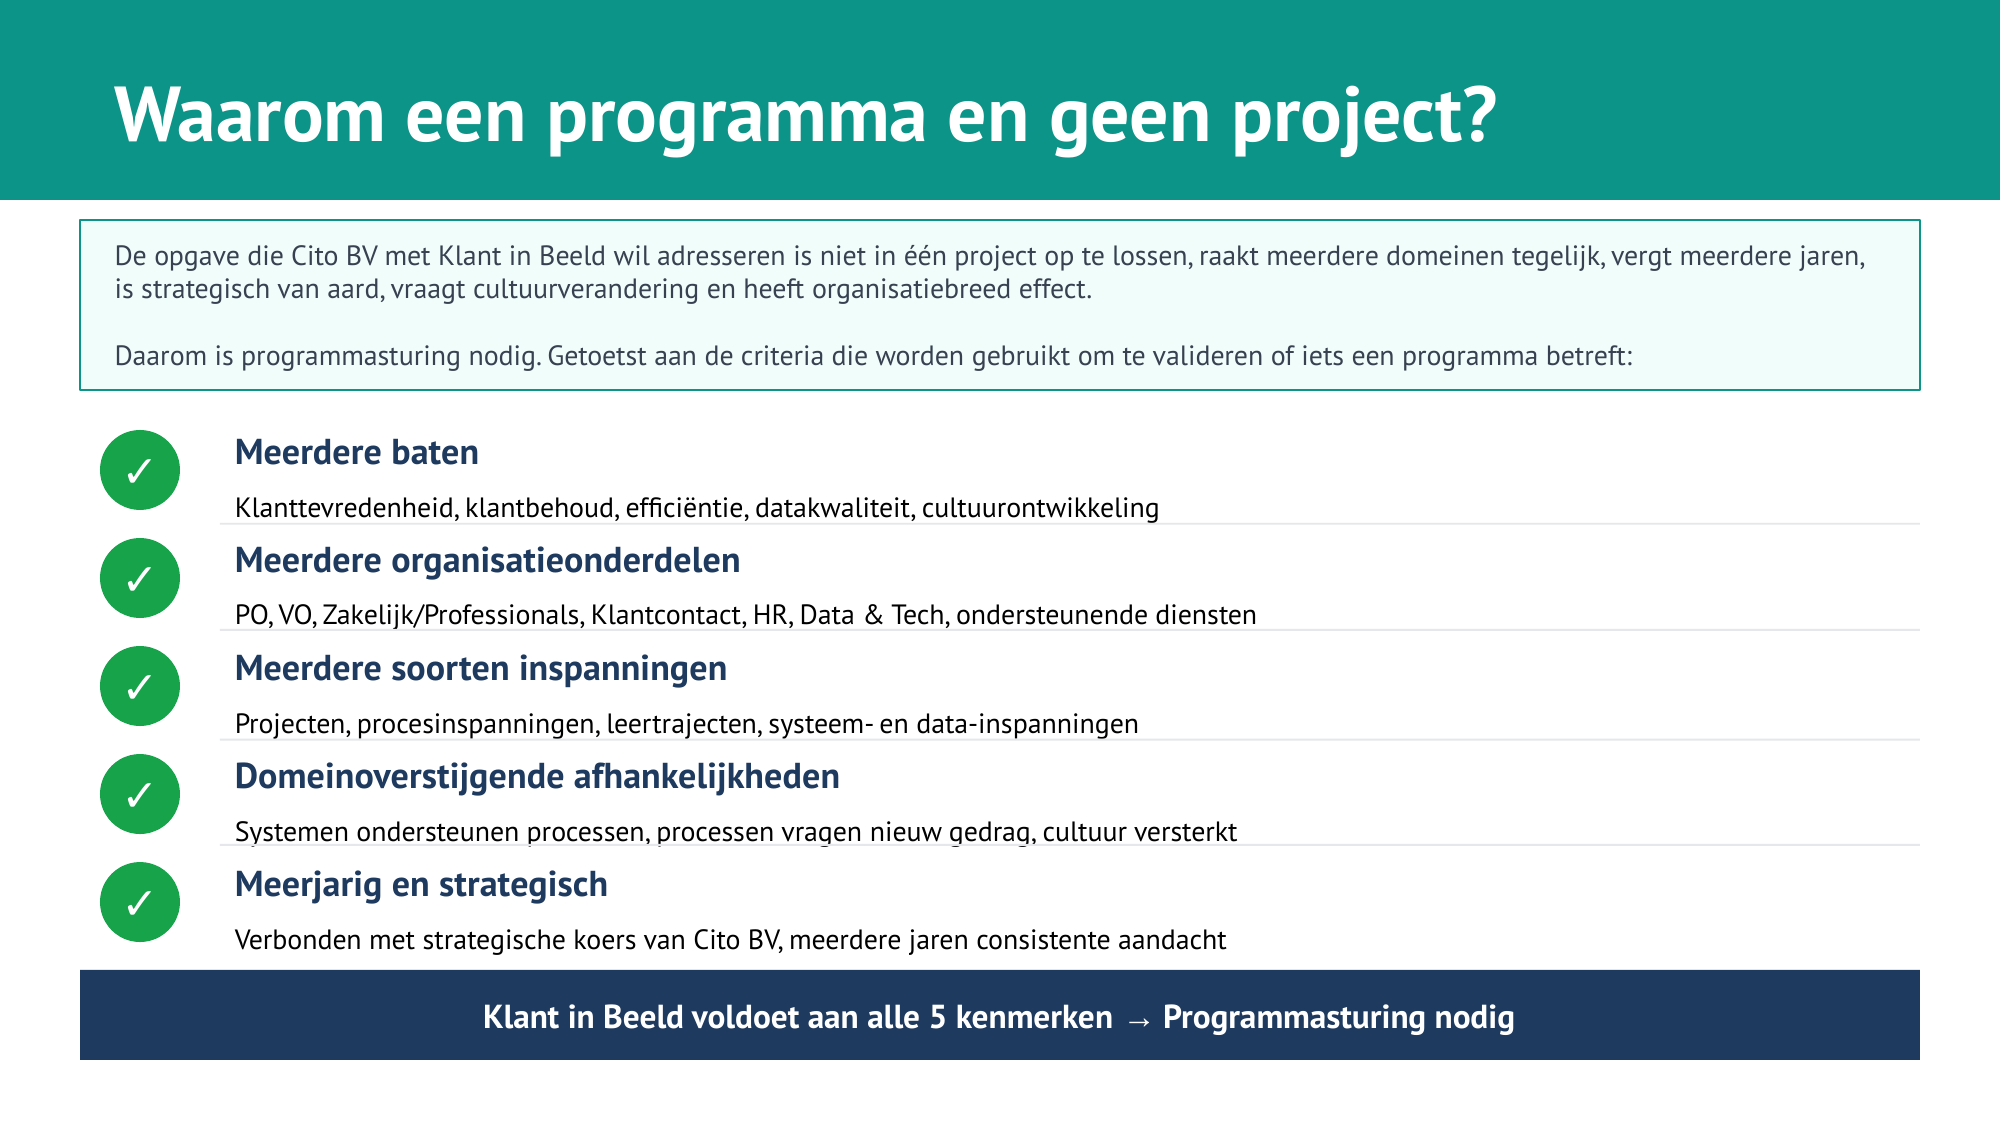

Waarom een programma en geen project?

De opgave die Cito BV met Klant in Beeld wil adresseren is niet in één project op te lossen, raakt meerdere domeinen tegelijk, vergt meerdere jaren, is strategisch van aard, vraagt cultuurverandering en heeft organisatiebreed effect.

Daarom is programmasturing nodig. Getoetst aan de criteria die worden gebruikt om te valideren of iets een programma betreft:
Meerdere baten

✓
Klanttevredenheid, klantbehoud, efficiëntie, datakwaliteit, cultuurontwikkeling

Meerdere organisatieonderdelen

✓
PO, VO, Zakelijk/Professionals, Klantcontact, HR, Data & Tech, ondersteunende diensten

Meerdere soorten inspanningen

✓
Projecten, procesinspanningen, leertrajecten, systeem- en data-inspanningen

Domeinoverstijgende afhankelijkheden

✓
Systemen ondersteunen processen, processen vragen nieuw gedrag, cultuur versterkt

Meerjarig en strategisch

✓
Verbonden met strategische koers van Cito BV, meerdere jaren consistente aandacht

Klant in Beeld voldoet aan alle 5 kenmerken → Programmasturing nodig